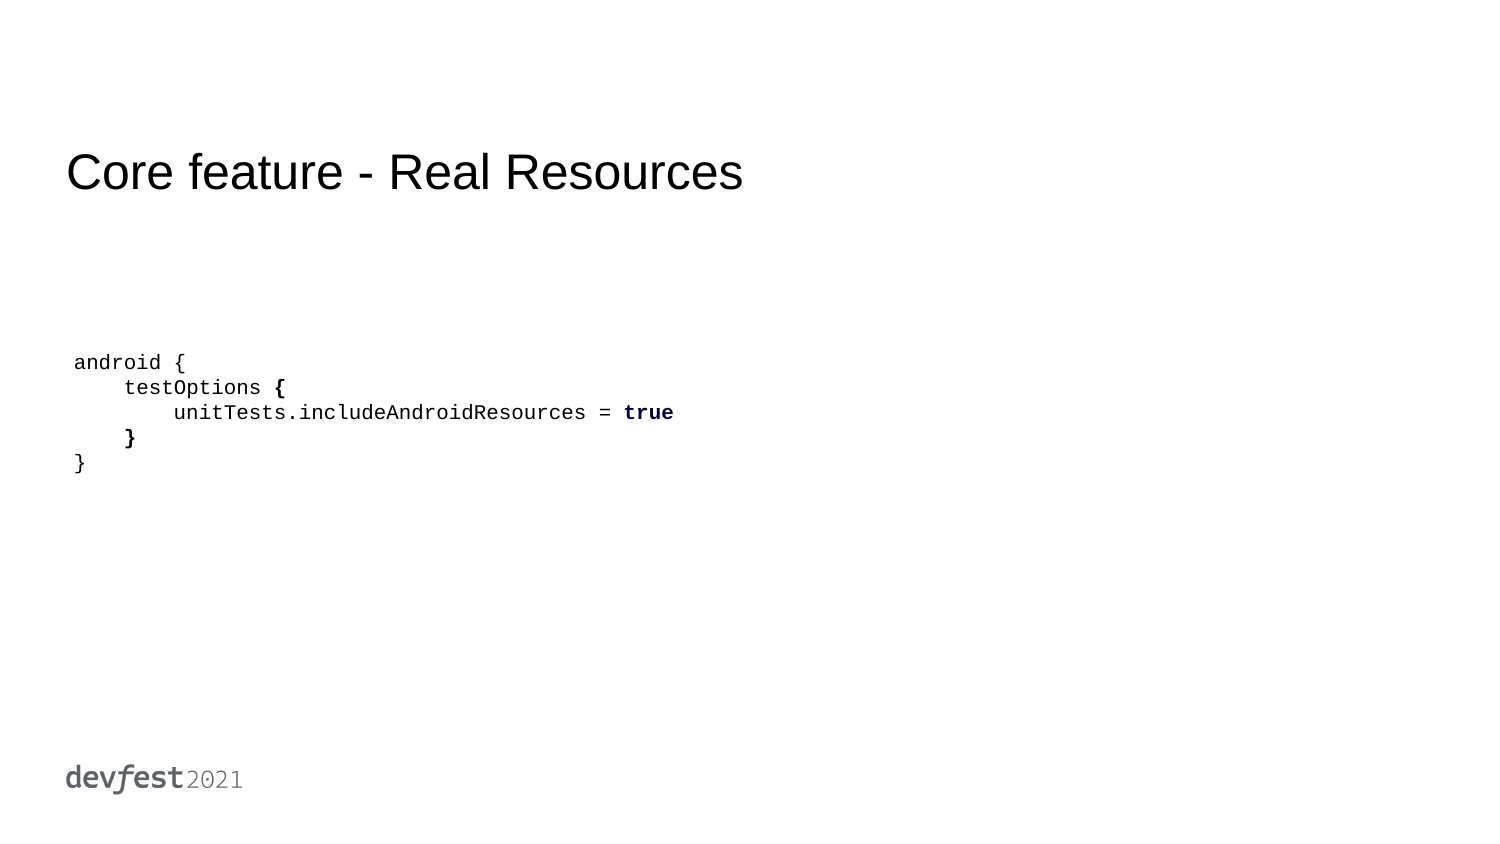

# Core feature - Real Resources
android {
    testOptions {
        unitTests.includeAndroidResources = true
    }
}